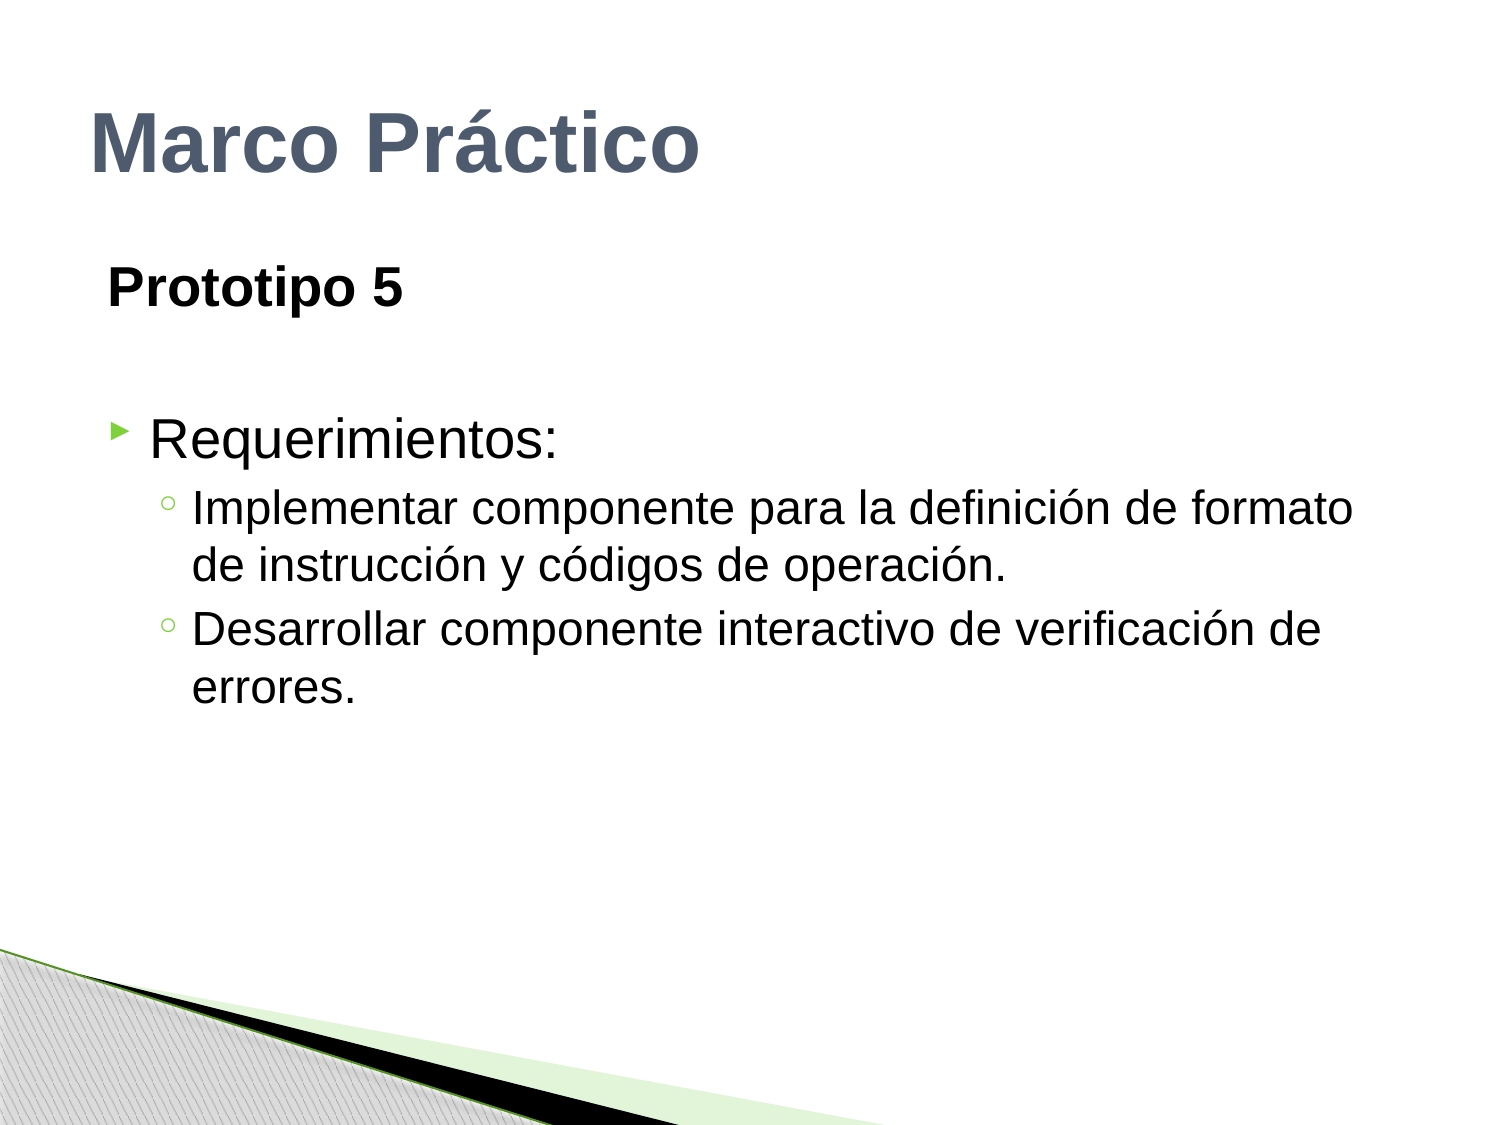

# Marco Práctico
Prototipo 5

Requerimientos:
Implementar componente para la definición de formato de instrucción y códigos de operación.
Desarrollar componente interactivo de verificación de errores.